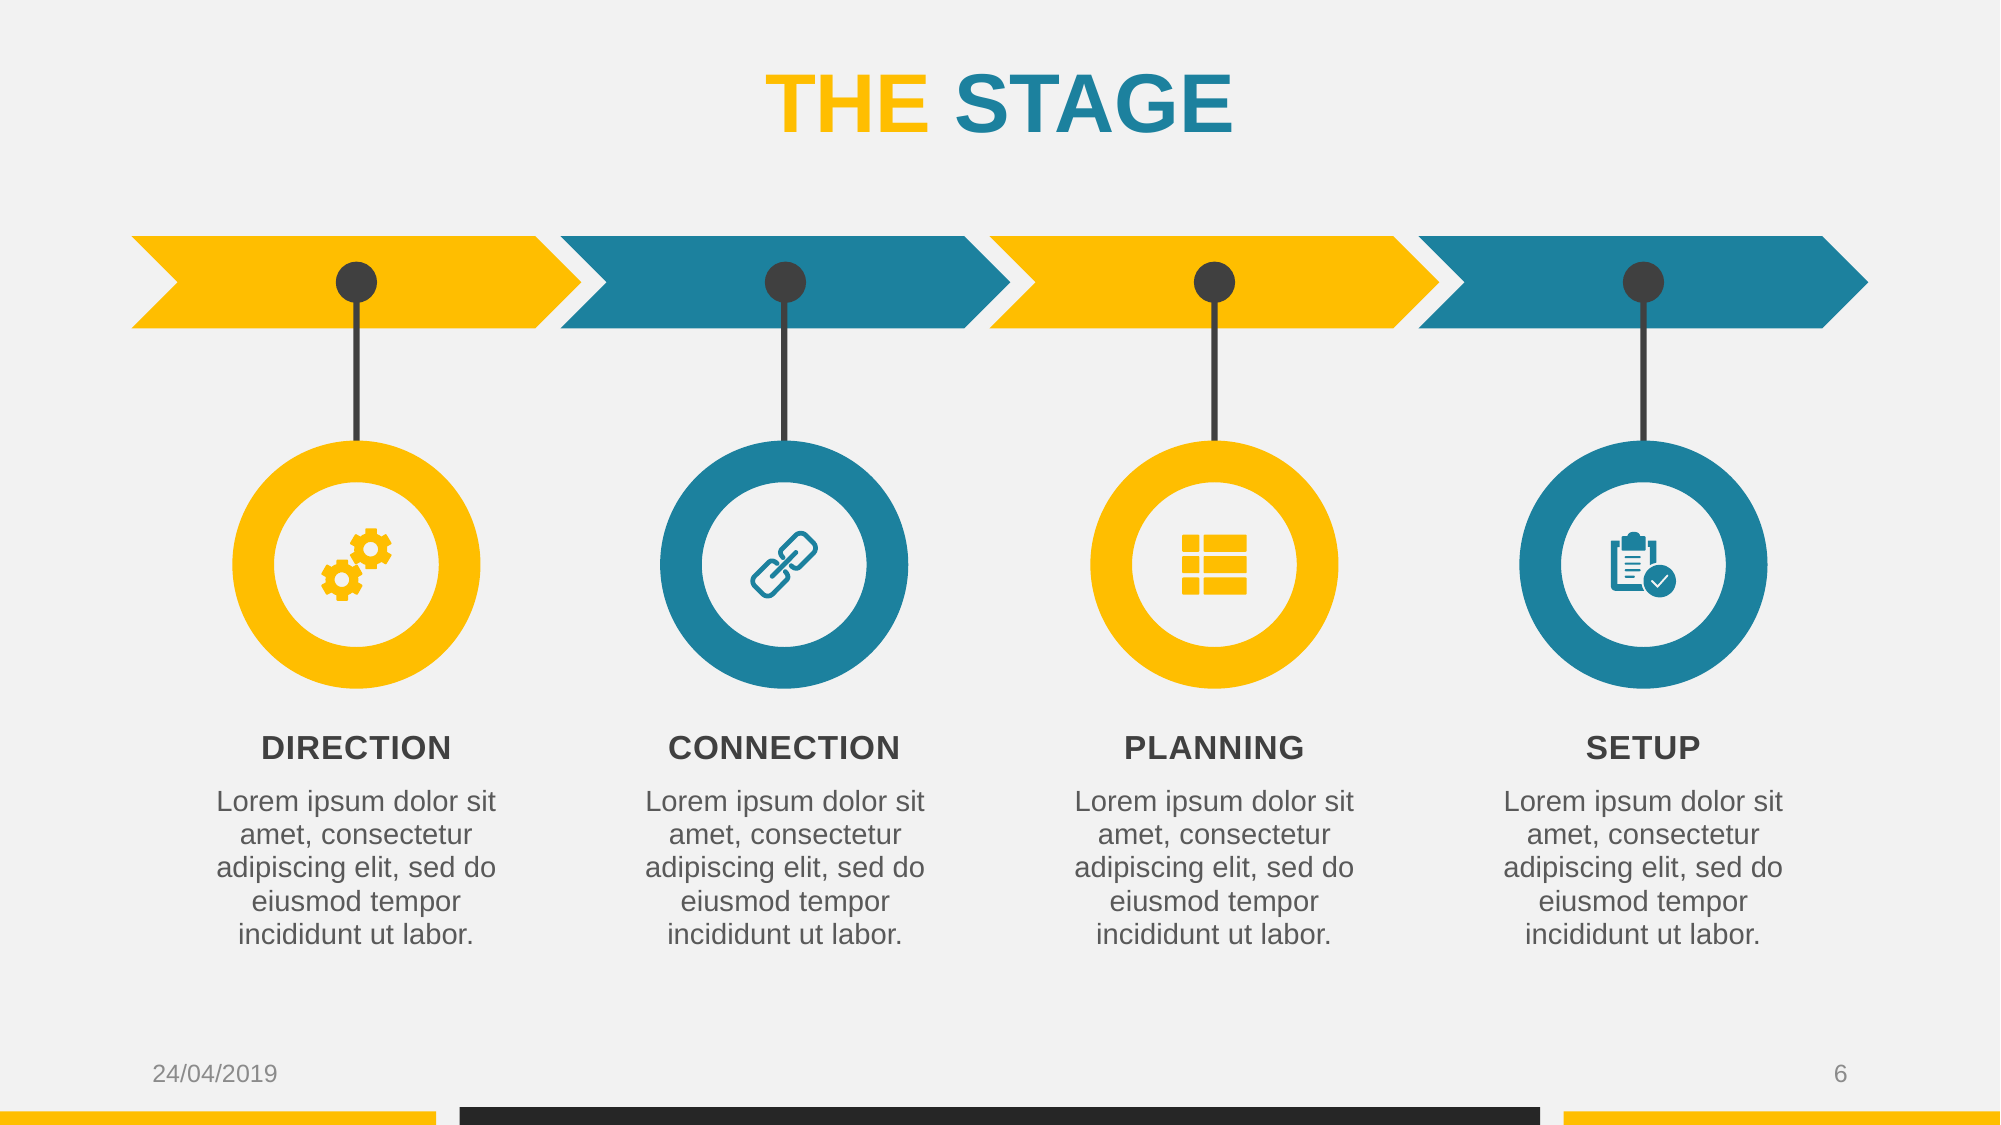

THE STAGE

DIRECTION
CONNECTION
PLANNING
SETUP
Lorem ipsum dolor sit amet, consectetur adipiscing elit, sed do eiusmod tempor incididunt ut labor.
Lorem ipsum dolor sit amet, consectetur adipiscing elit, sed do eiusmod tempor incididunt ut labor.
Lorem ipsum dolor sit amet, consectetur adipiscing elit, sed do eiusmod tempor incididunt ut labor.
Lorem ipsum dolor sit amet, consectetur adipiscing elit, sed do eiusmod tempor incididunt ut labor.
24/04/2019
6